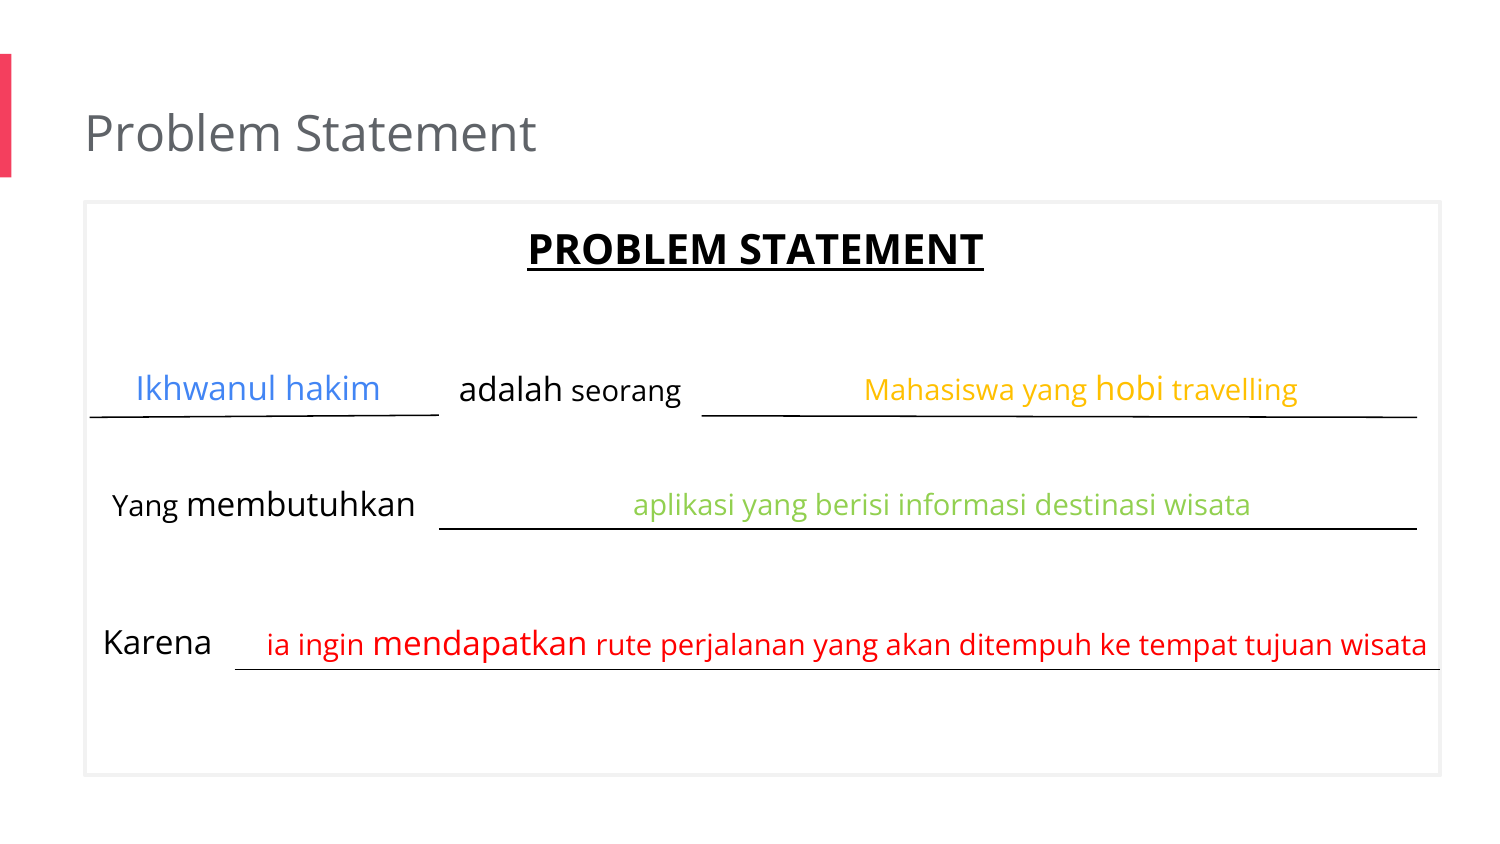

Problem Statement

PROBLEM STATEMENT
Ikhwanul hakim
Mahasiswa yang hobi travelling
adalah seorang
Yang membutuhkan
aplikasi yang berisi informasi destinasi wisata
Karena
ia ingin mendapatkan rute perjalanan yang akan ditempuh ke tempat tujuan wisata